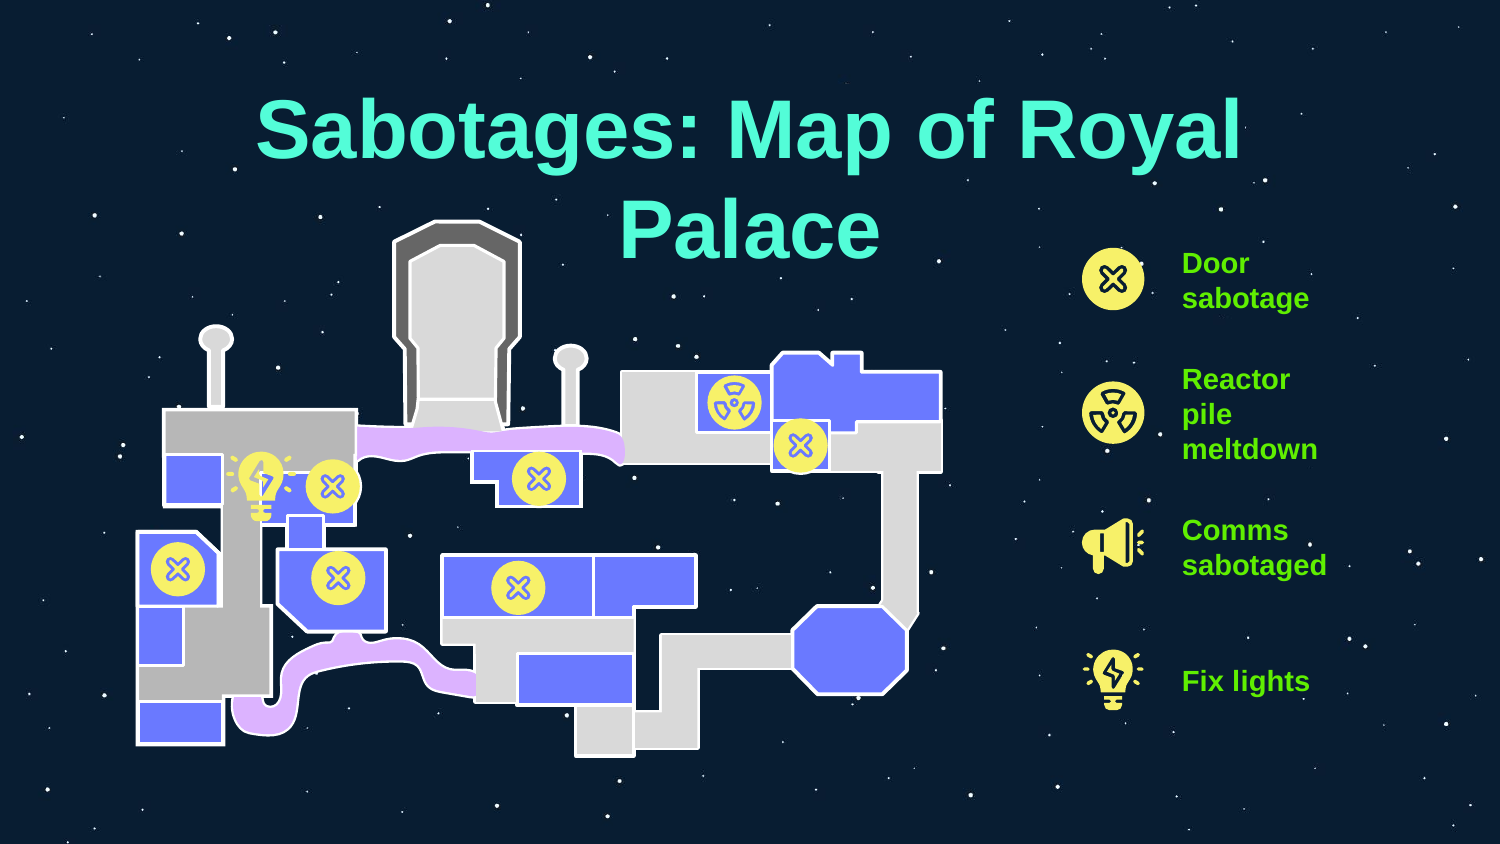

# Sabotages: Map of Royal Palace

Door sabotage

Reactor pile meltdown

Comms sabotaged

Fix lights